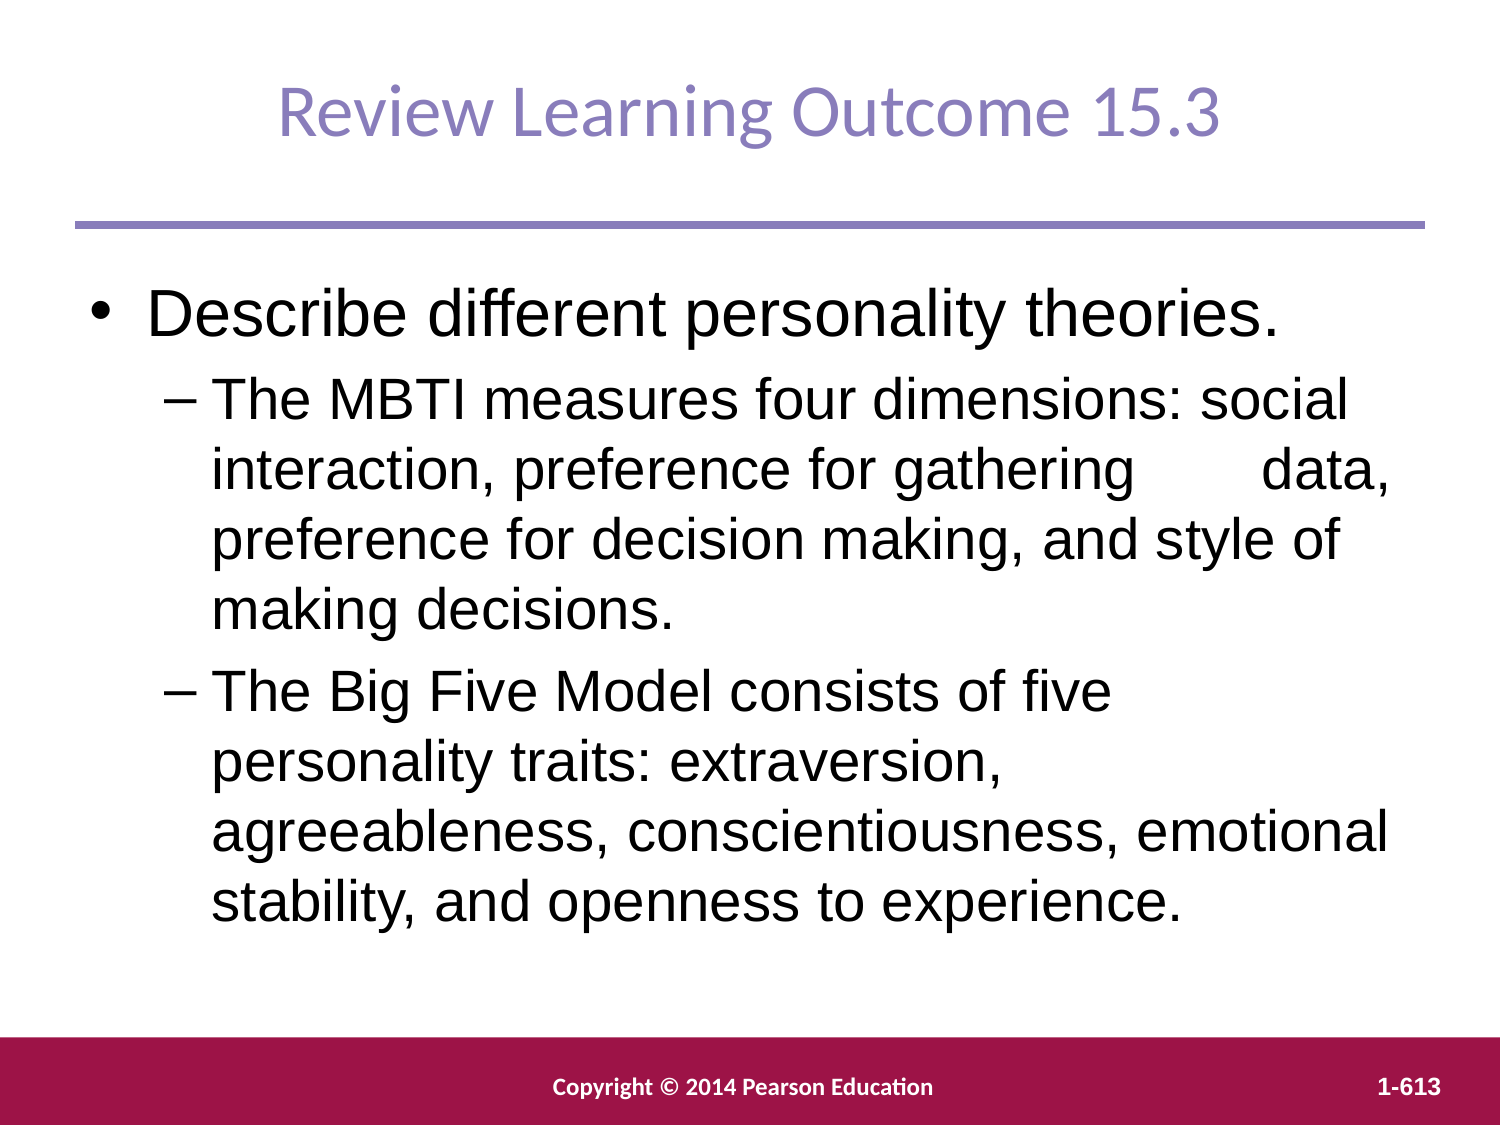

Review Learning Outcome 15.3
Describe different personality theories.
The MBTI measures four dimensions: social interaction, preference for gathering	data, preference for decision making, and style of making decisions.
The Big Five Model consists of five personality traits: extraversion, agreeableness, conscientiousness, emotional stability, and openness to experience.